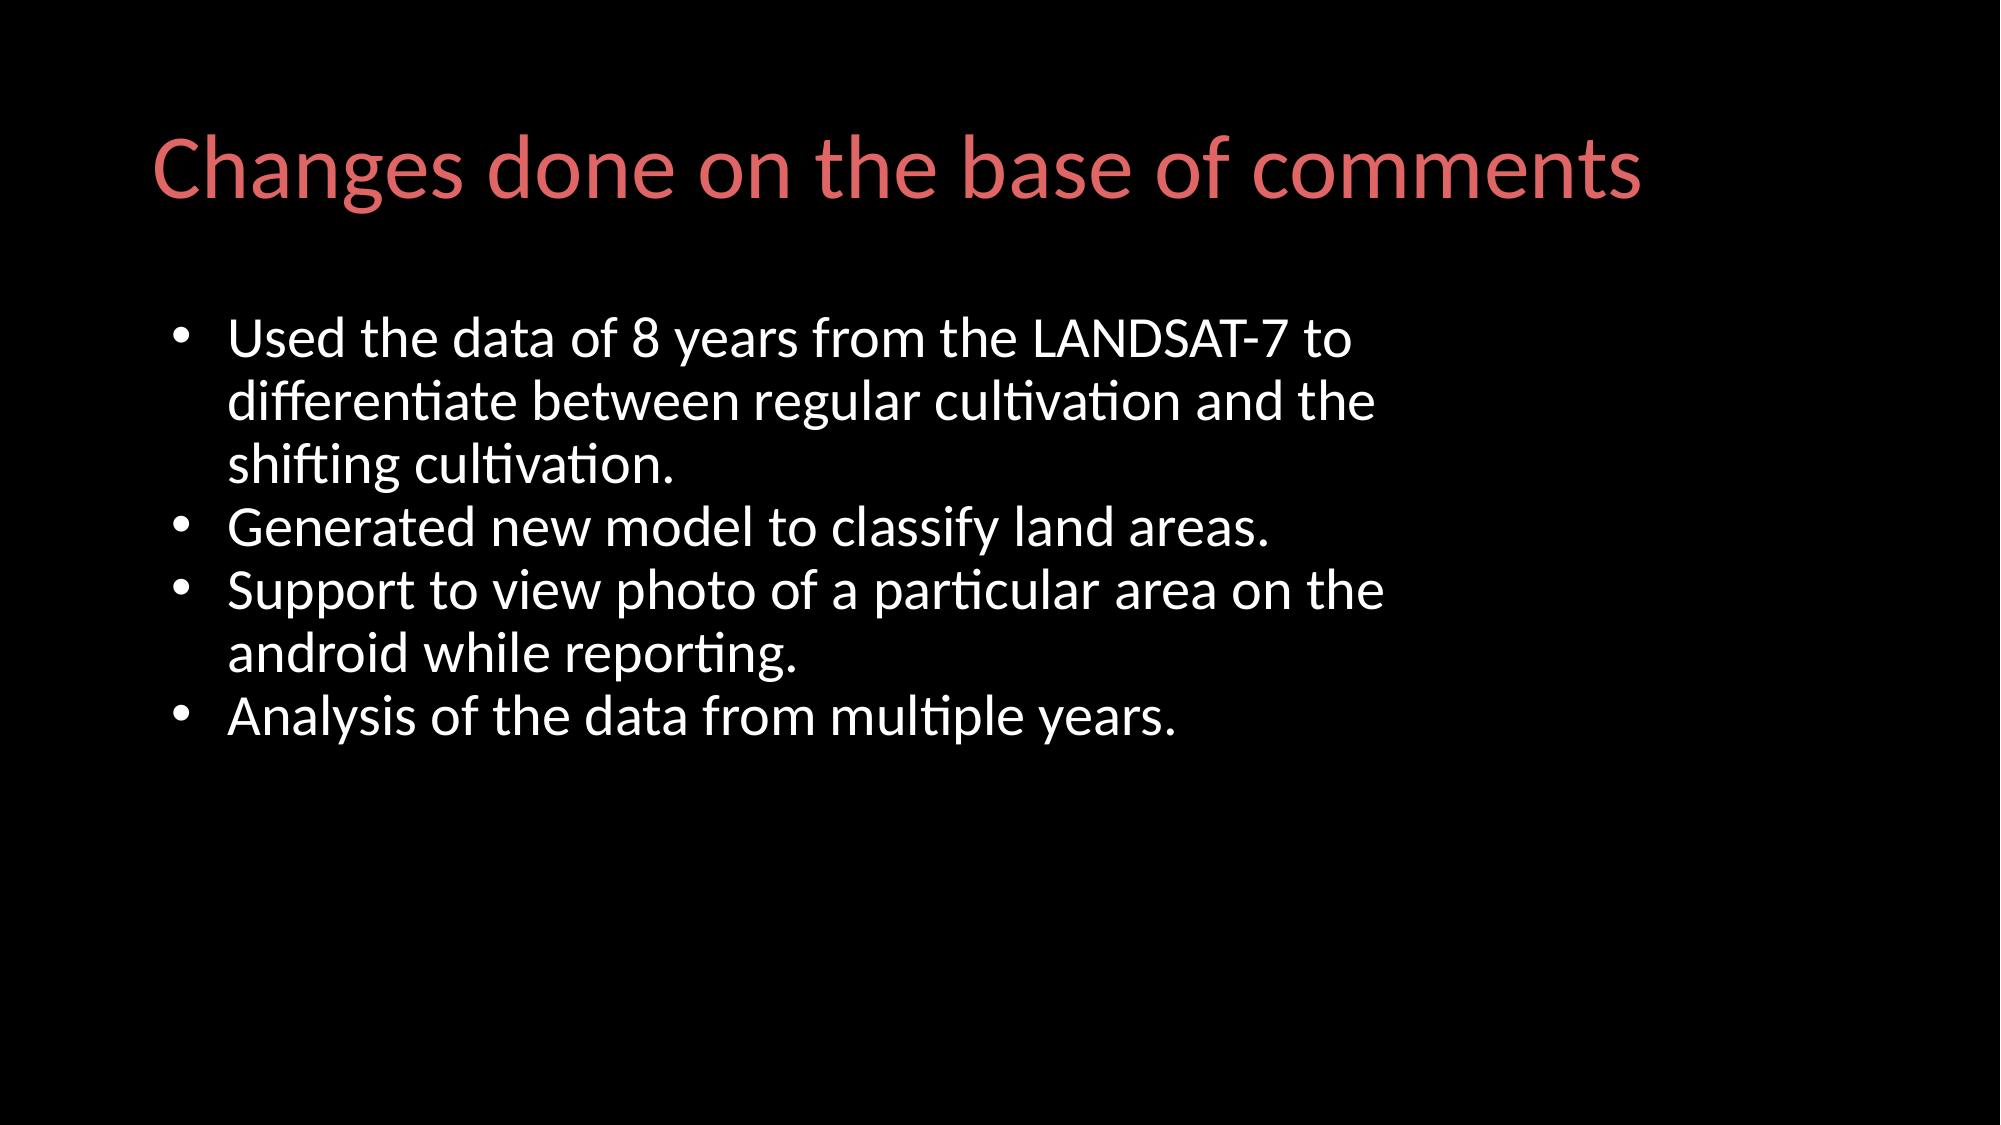

# Changes done on the base of comments
Used the data of 8 years from the LANDSAT-7 to differentiate between regular cultivation and the shifting cultivation.
Generated new model to classify land areas.
Support to view photo of a particular area on the android while reporting.
Analysis of the data from multiple years.